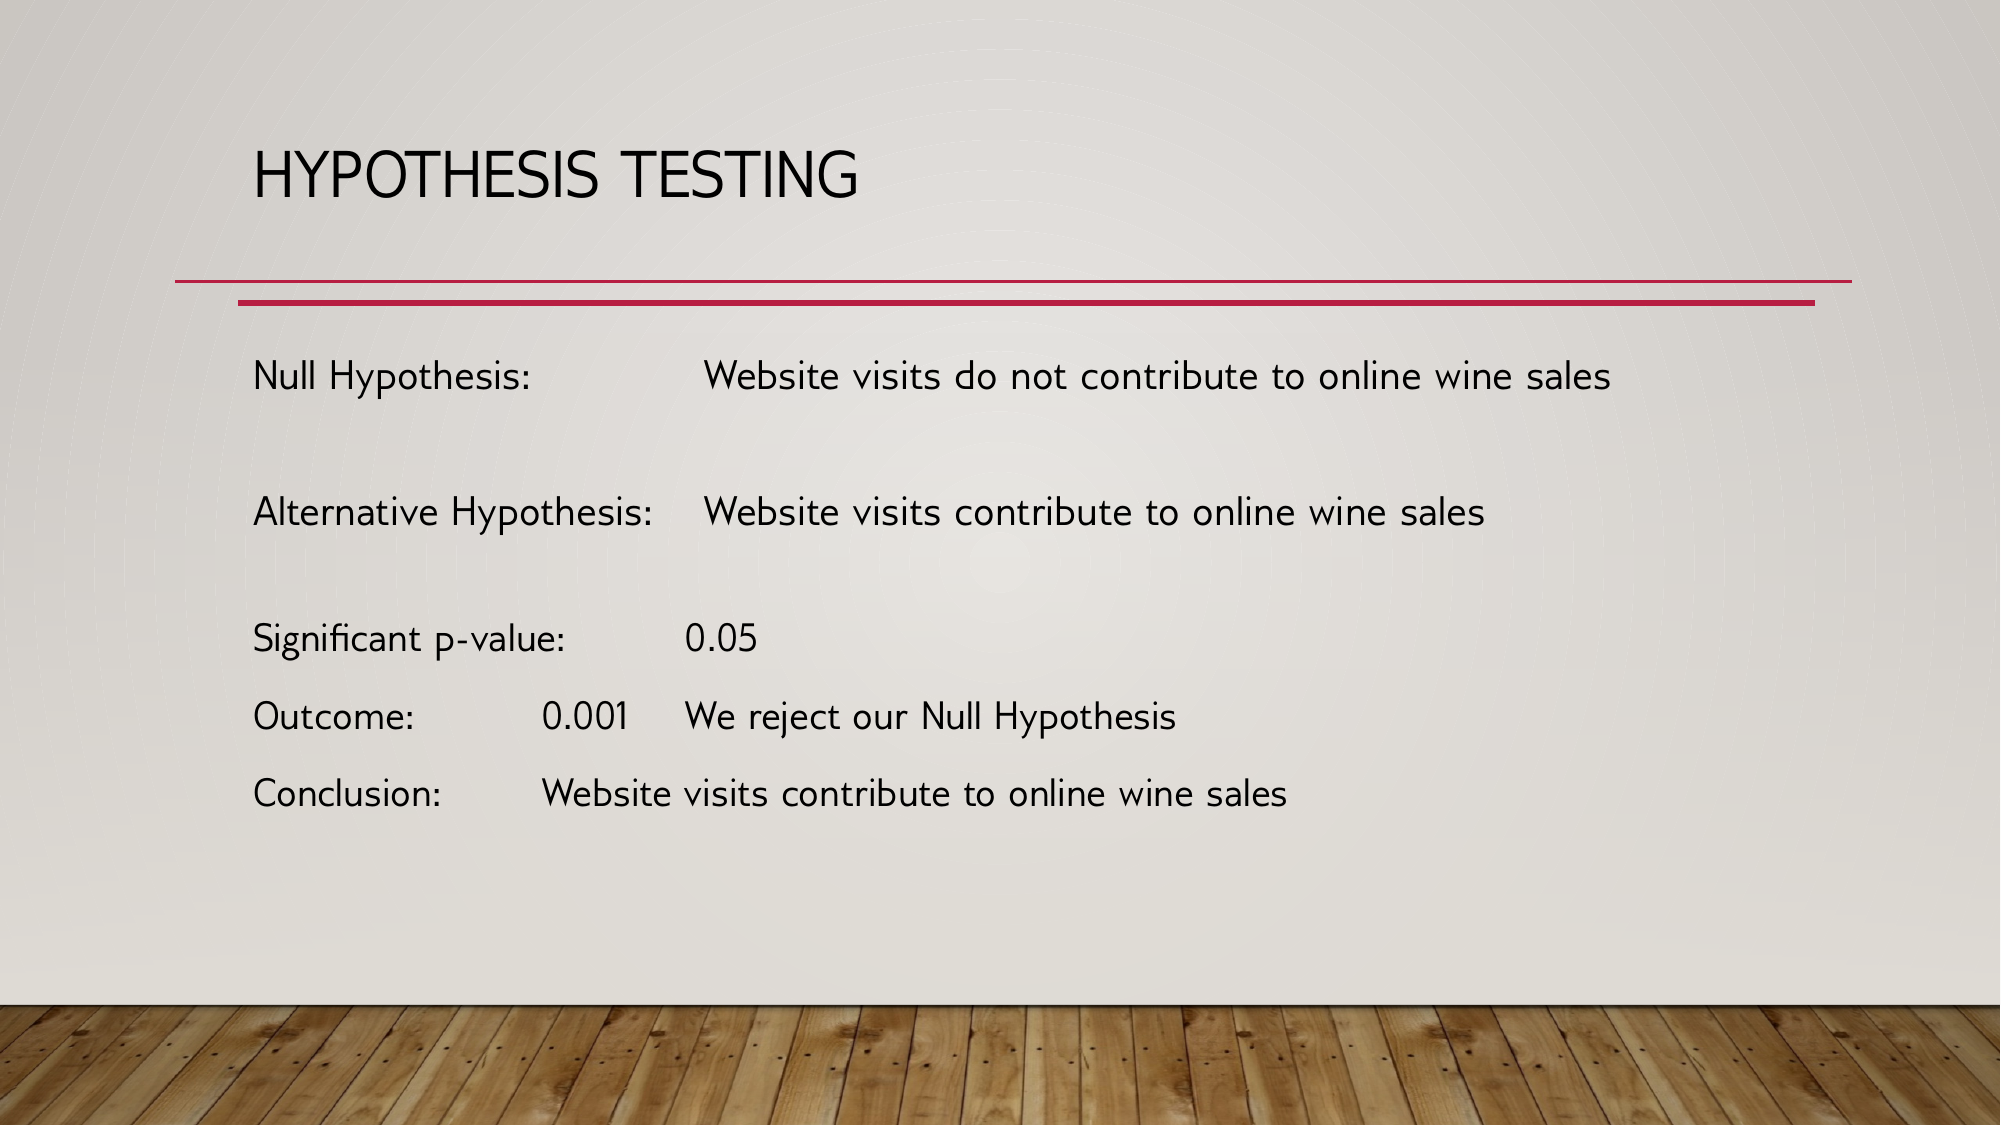

# Hypothesis testing
Null Hypothesis:		Website visits do not contribute to online wine sales
Alternative Hypothesis:	Website visits contribute to online wine sales

Significant p-value: 	0.05
Outcome: 		0.001	We reject our Null Hypothesis
Conclusion:		Website visits contribute to online wine sales